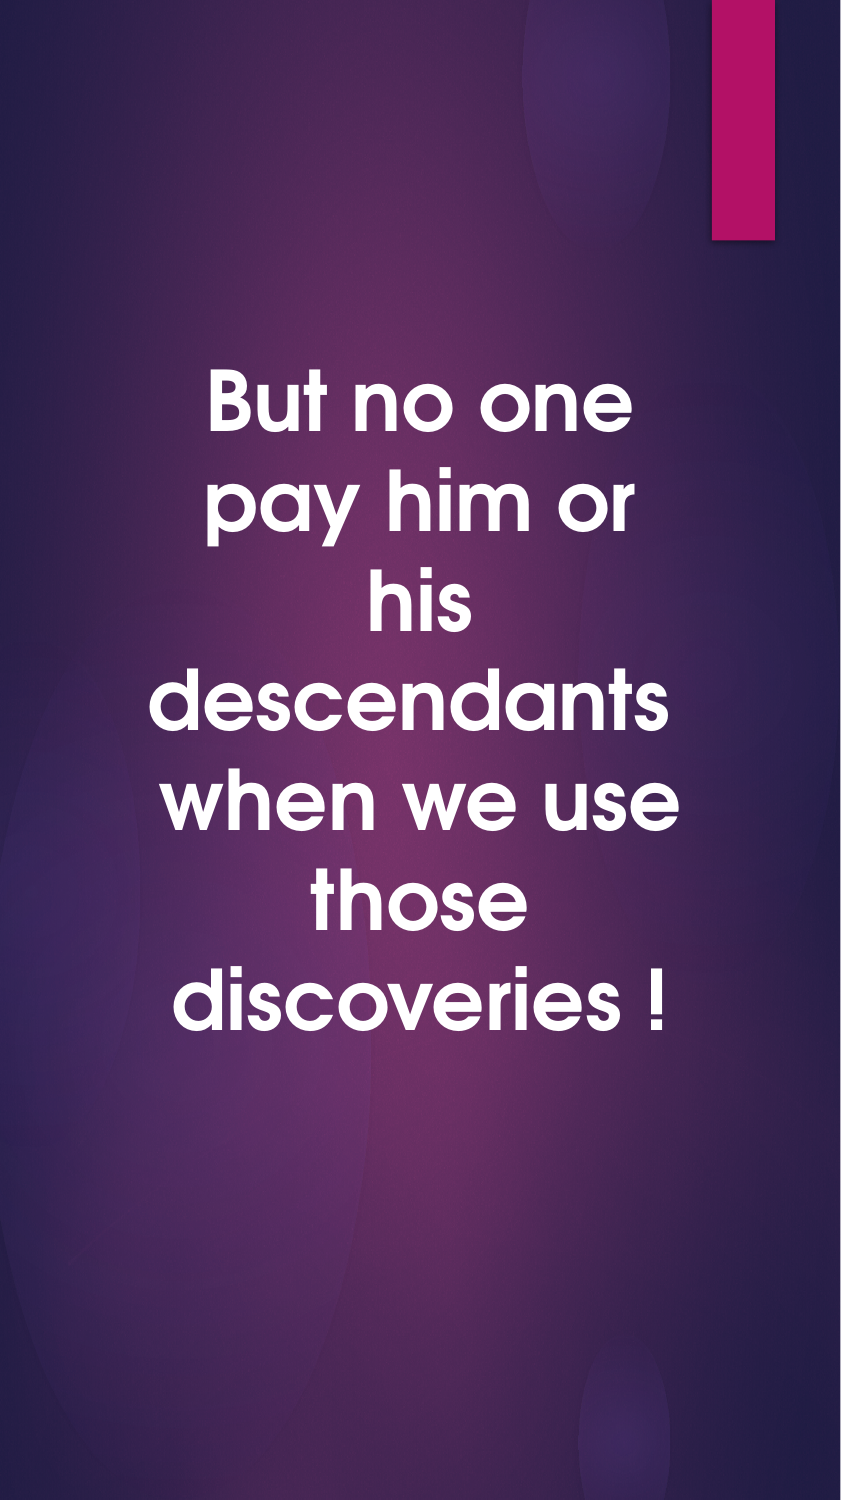

But no one pay him or his descendants  when we use those discoveries !